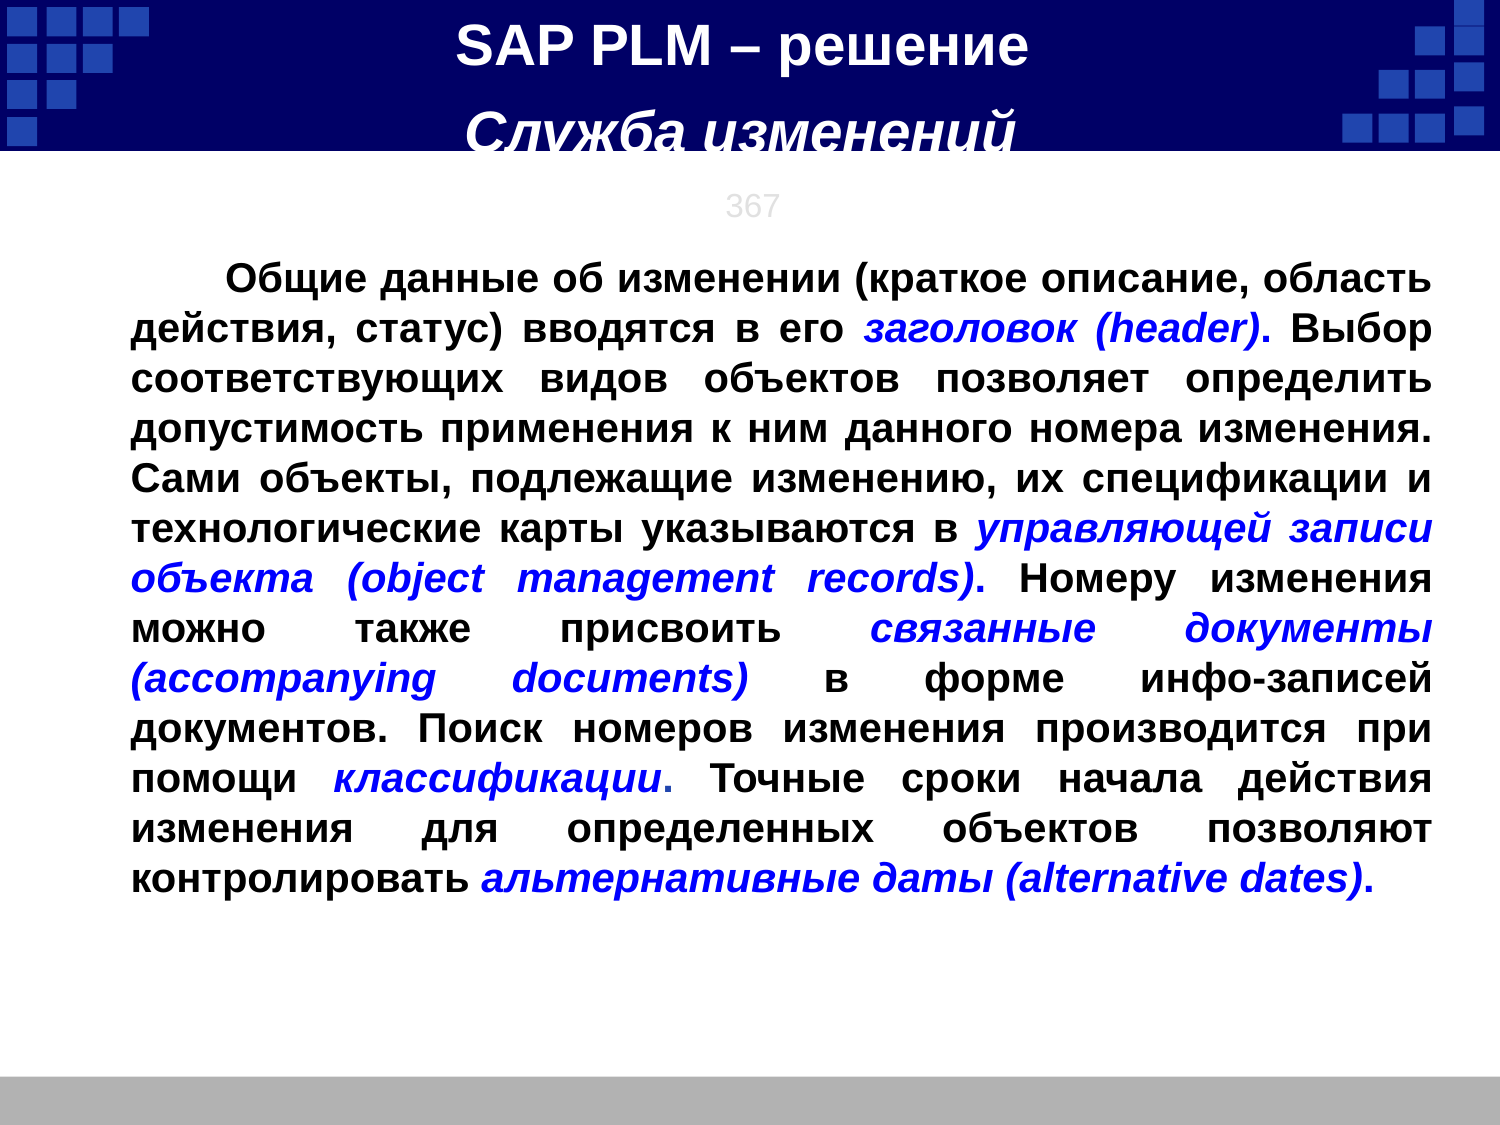

SAP PLM – решение
Служба изменений
367
            Общие данные об изменении (краткое описание, область действия, статус) вводятся в его заголовок (header). Выбор соответствующих видов объектов позволяет определить допустимость применения к ним данного номера изменения. Сами объекты, подлежащие изменению, их спецификации и технологические карты указываются в управляющей записи объекта (object management records). Номеру изменения можно также присвоить связанные документы (accompanying documents) в форме инфо-записей документов. Поиск номеров изменения производится при помощи классификации. Точные сроки начала действия изменения для определенных объектов позволяют контролировать альтернативные даты (alternative dates).